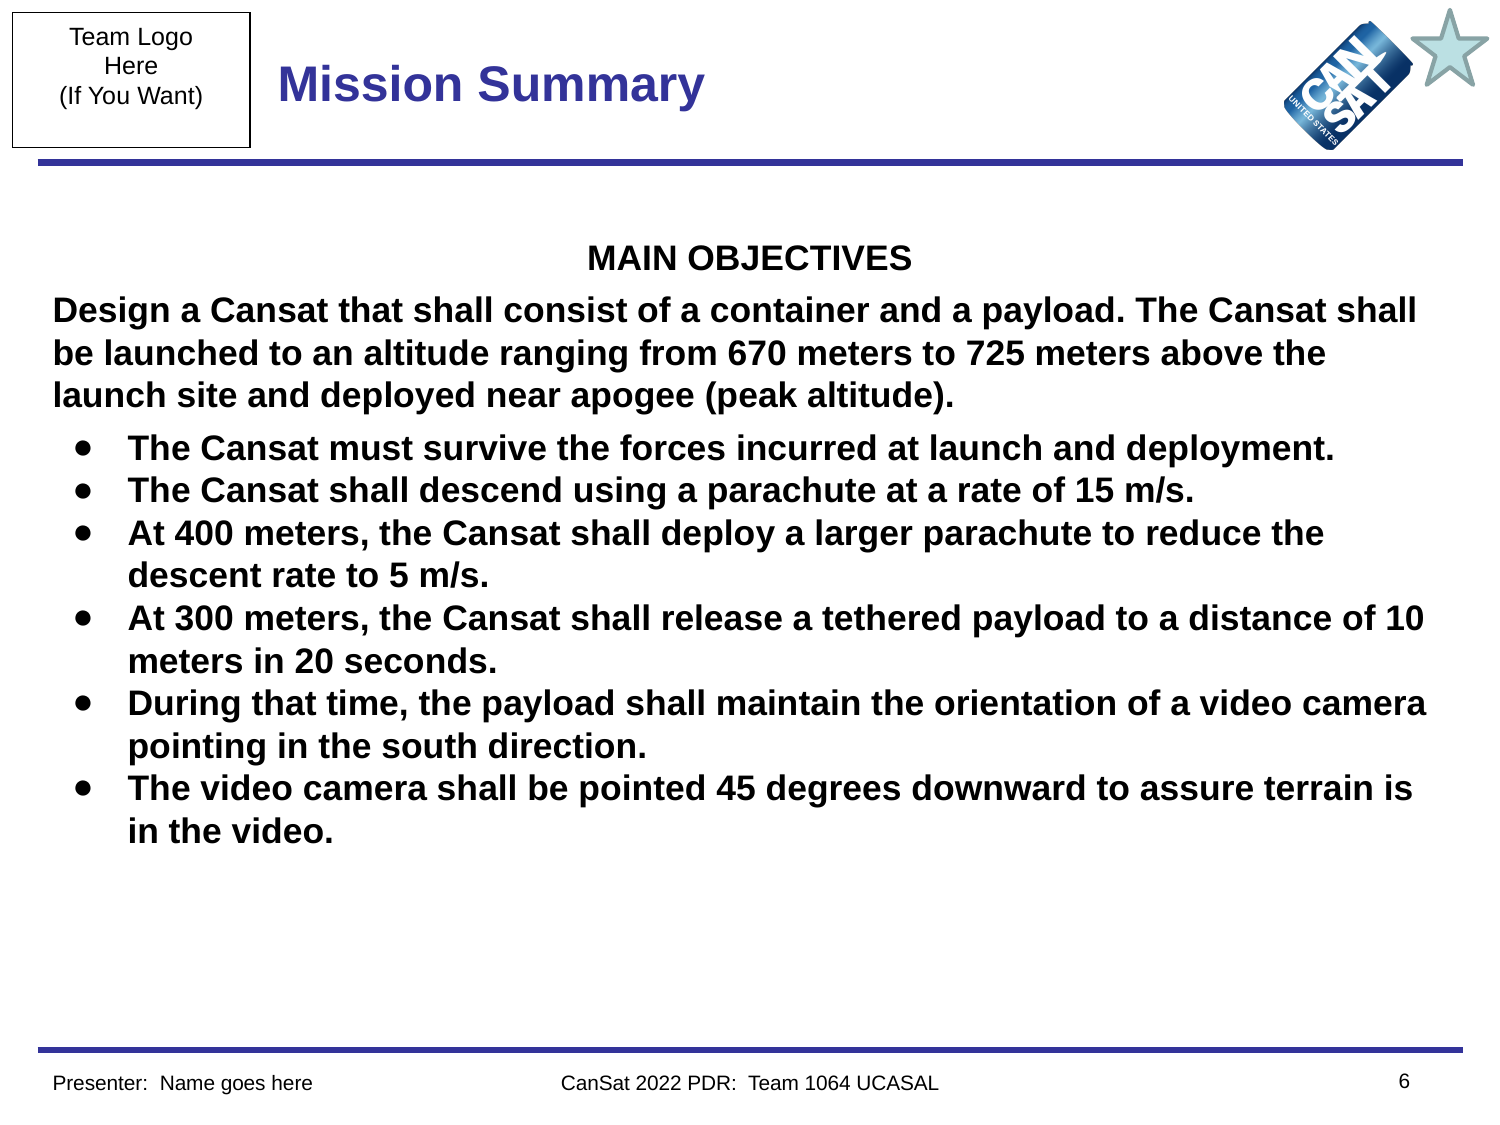

# Mission Summary

MAIN OBJECTIVES
Design a Cansat that shall consist of a container and a payload. The Cansat shall be launched to an altitude ranging from 670 meters to 725 meters above the launch site and deployed near apogee (peak altitude).
The Cansat must survive the forces incurred at launch and deployment.
The Cansat shall descend using a parachute at a rate of 15 m/s.
At 400 meters, the Cansat shall deploy a larger parachute to reduce the descent rate to 5 m/s.
At 300 meters, the Cansat shall release a tethered payload to a distance of 10 meters in 20 seconds.
During that time, the payload shall maintain the orientation of a video camera pointing in the south direction.
The video camera shall be pointed 45 degrees downward to assure terrain is in the video.
6
Presenter:  Name goes here
CanSat 2022 PDR:  Team 1064 UCASAL